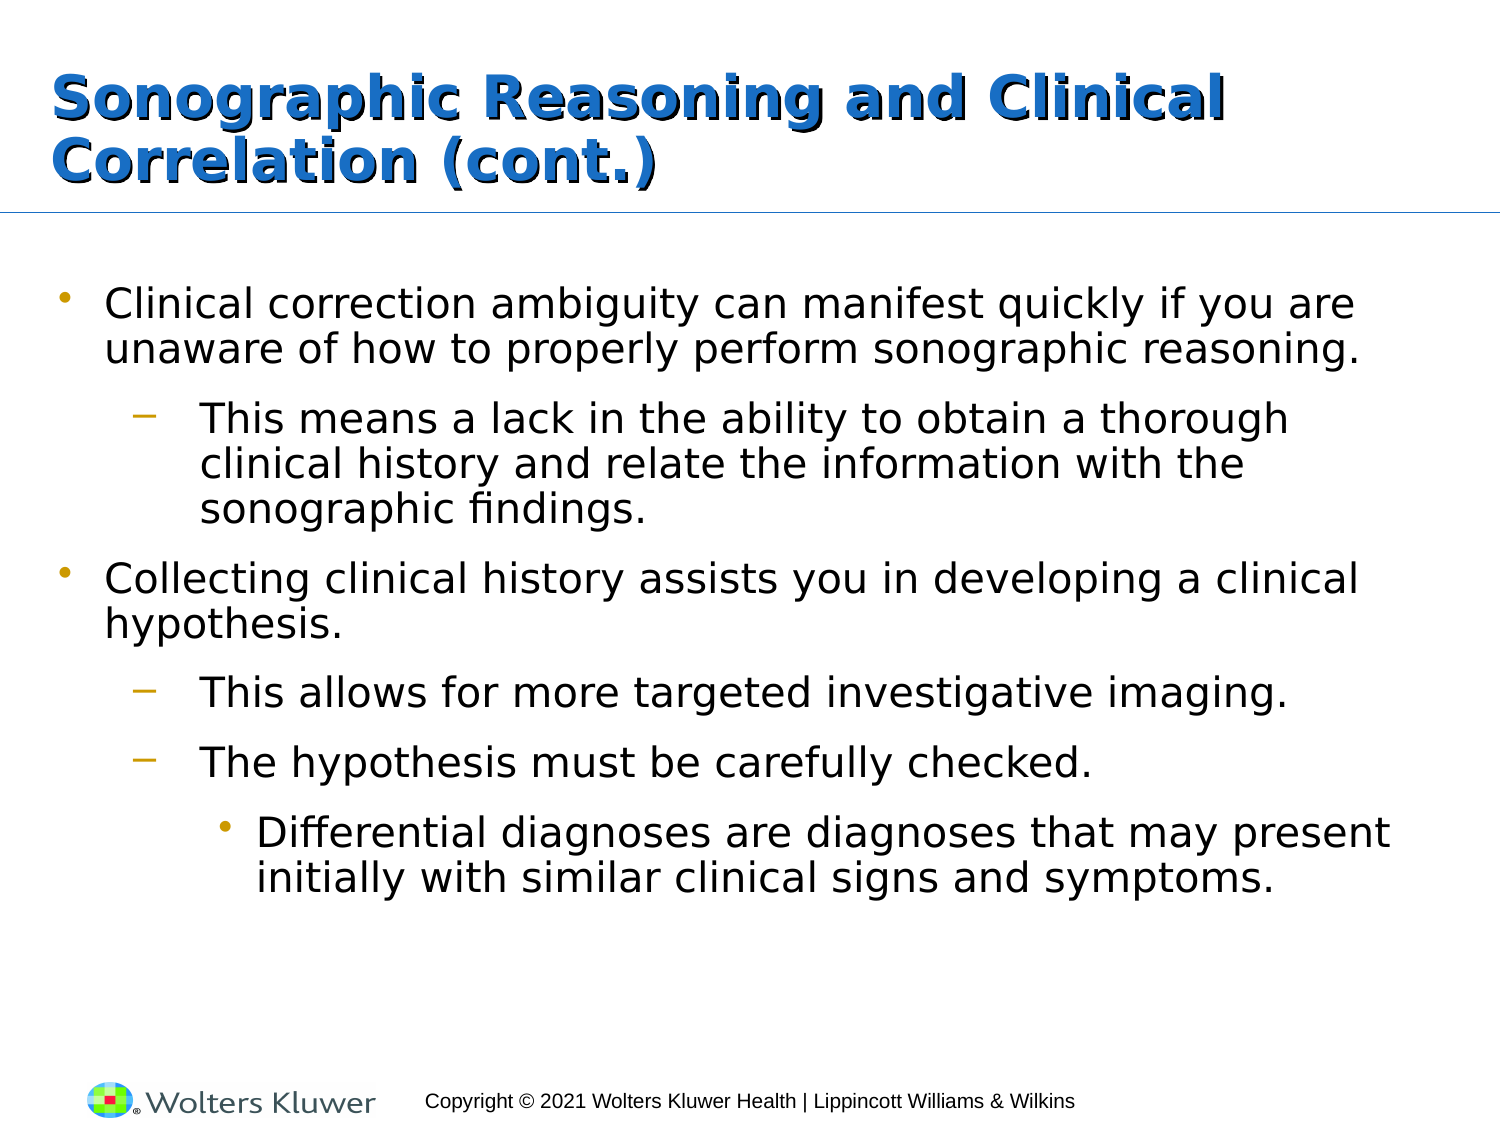

# Sonographic Reasoning and Clinical Correlation (cont.)
Clinical correction ambiguity can manifest quickly if you are unaware of how to properly perform sonographic reasoning.
This means a lack in the ability to obtain a thorough clinical history and relate the information with the sonographic findings.
Collecting clinical history assists you in developing a clinical hypothesis.
This allows for more targeted investigative imaging.
The hypothesis must be carefully checked.
Differential diagnoses are diagnoses that may present initially with similar clinical signs and symptoms.